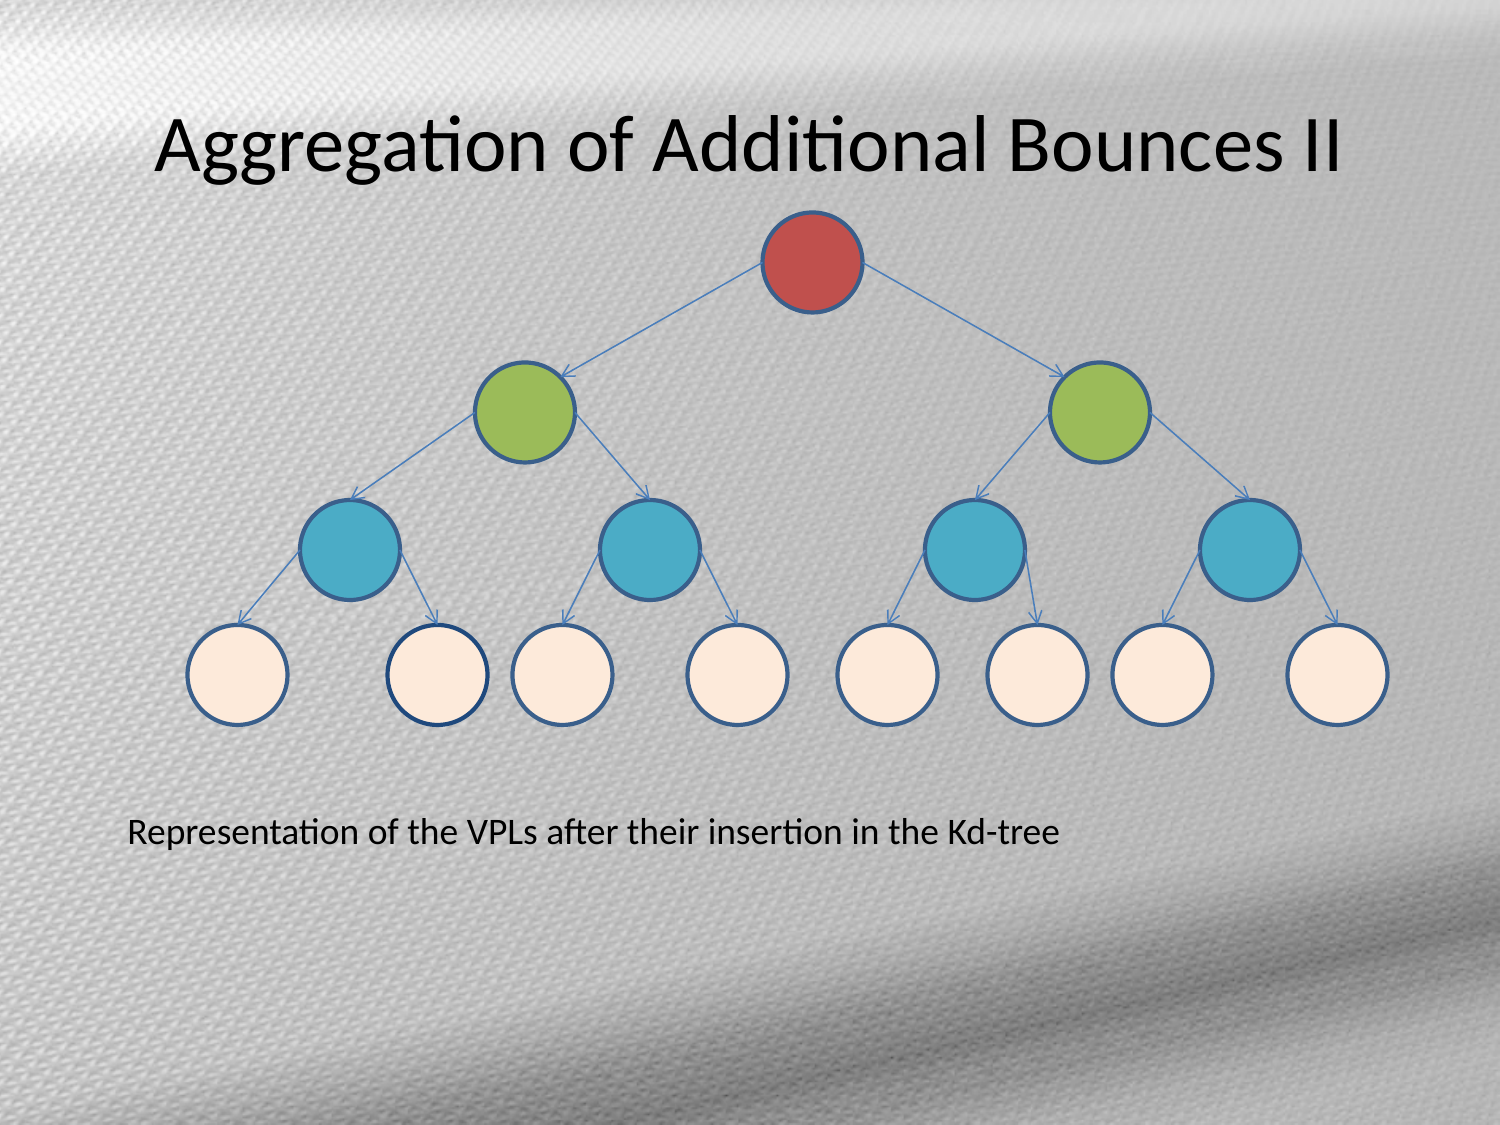

# Aggregation of Additional Bounces II

Representation of the VPLs after their insertion in the Kd-tree